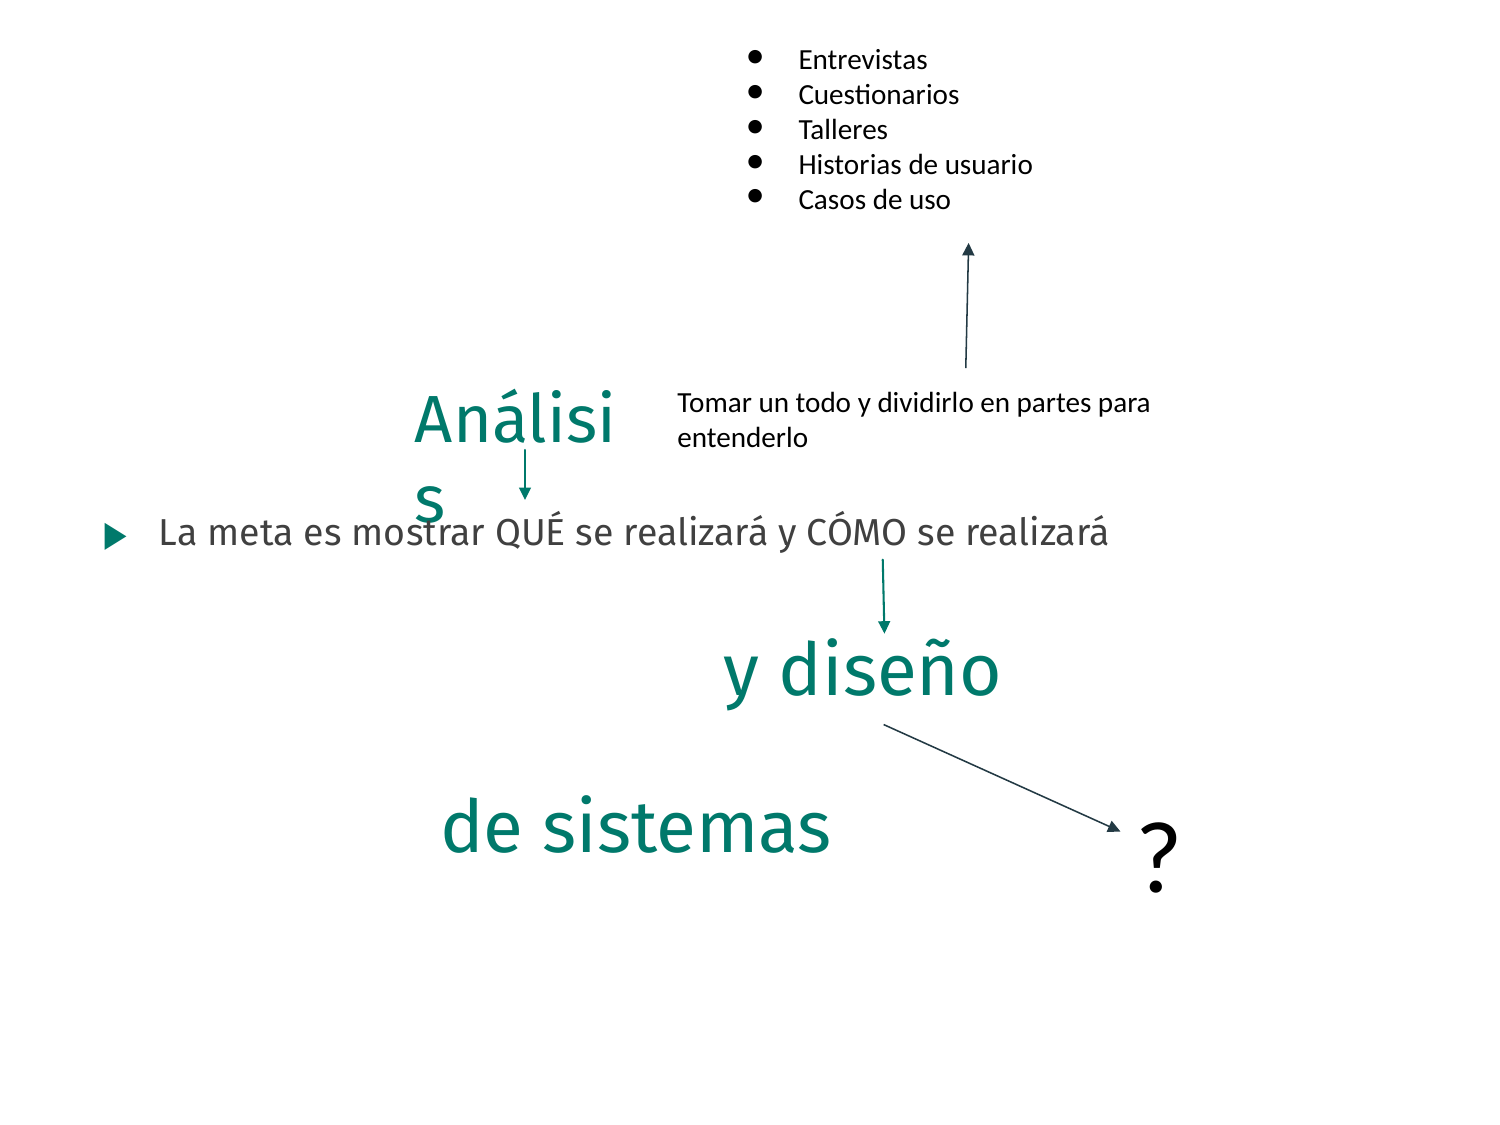

Entrevistas
Cuestionarios
Talleres
Historias de usuario
Casos de uso
# Análisis
Tomar un todo y dividirlo en partes para entenderlo
La meta es mostrar QUÉ se realizará y CÓMO se realizará
y diseño
?
de sistemas